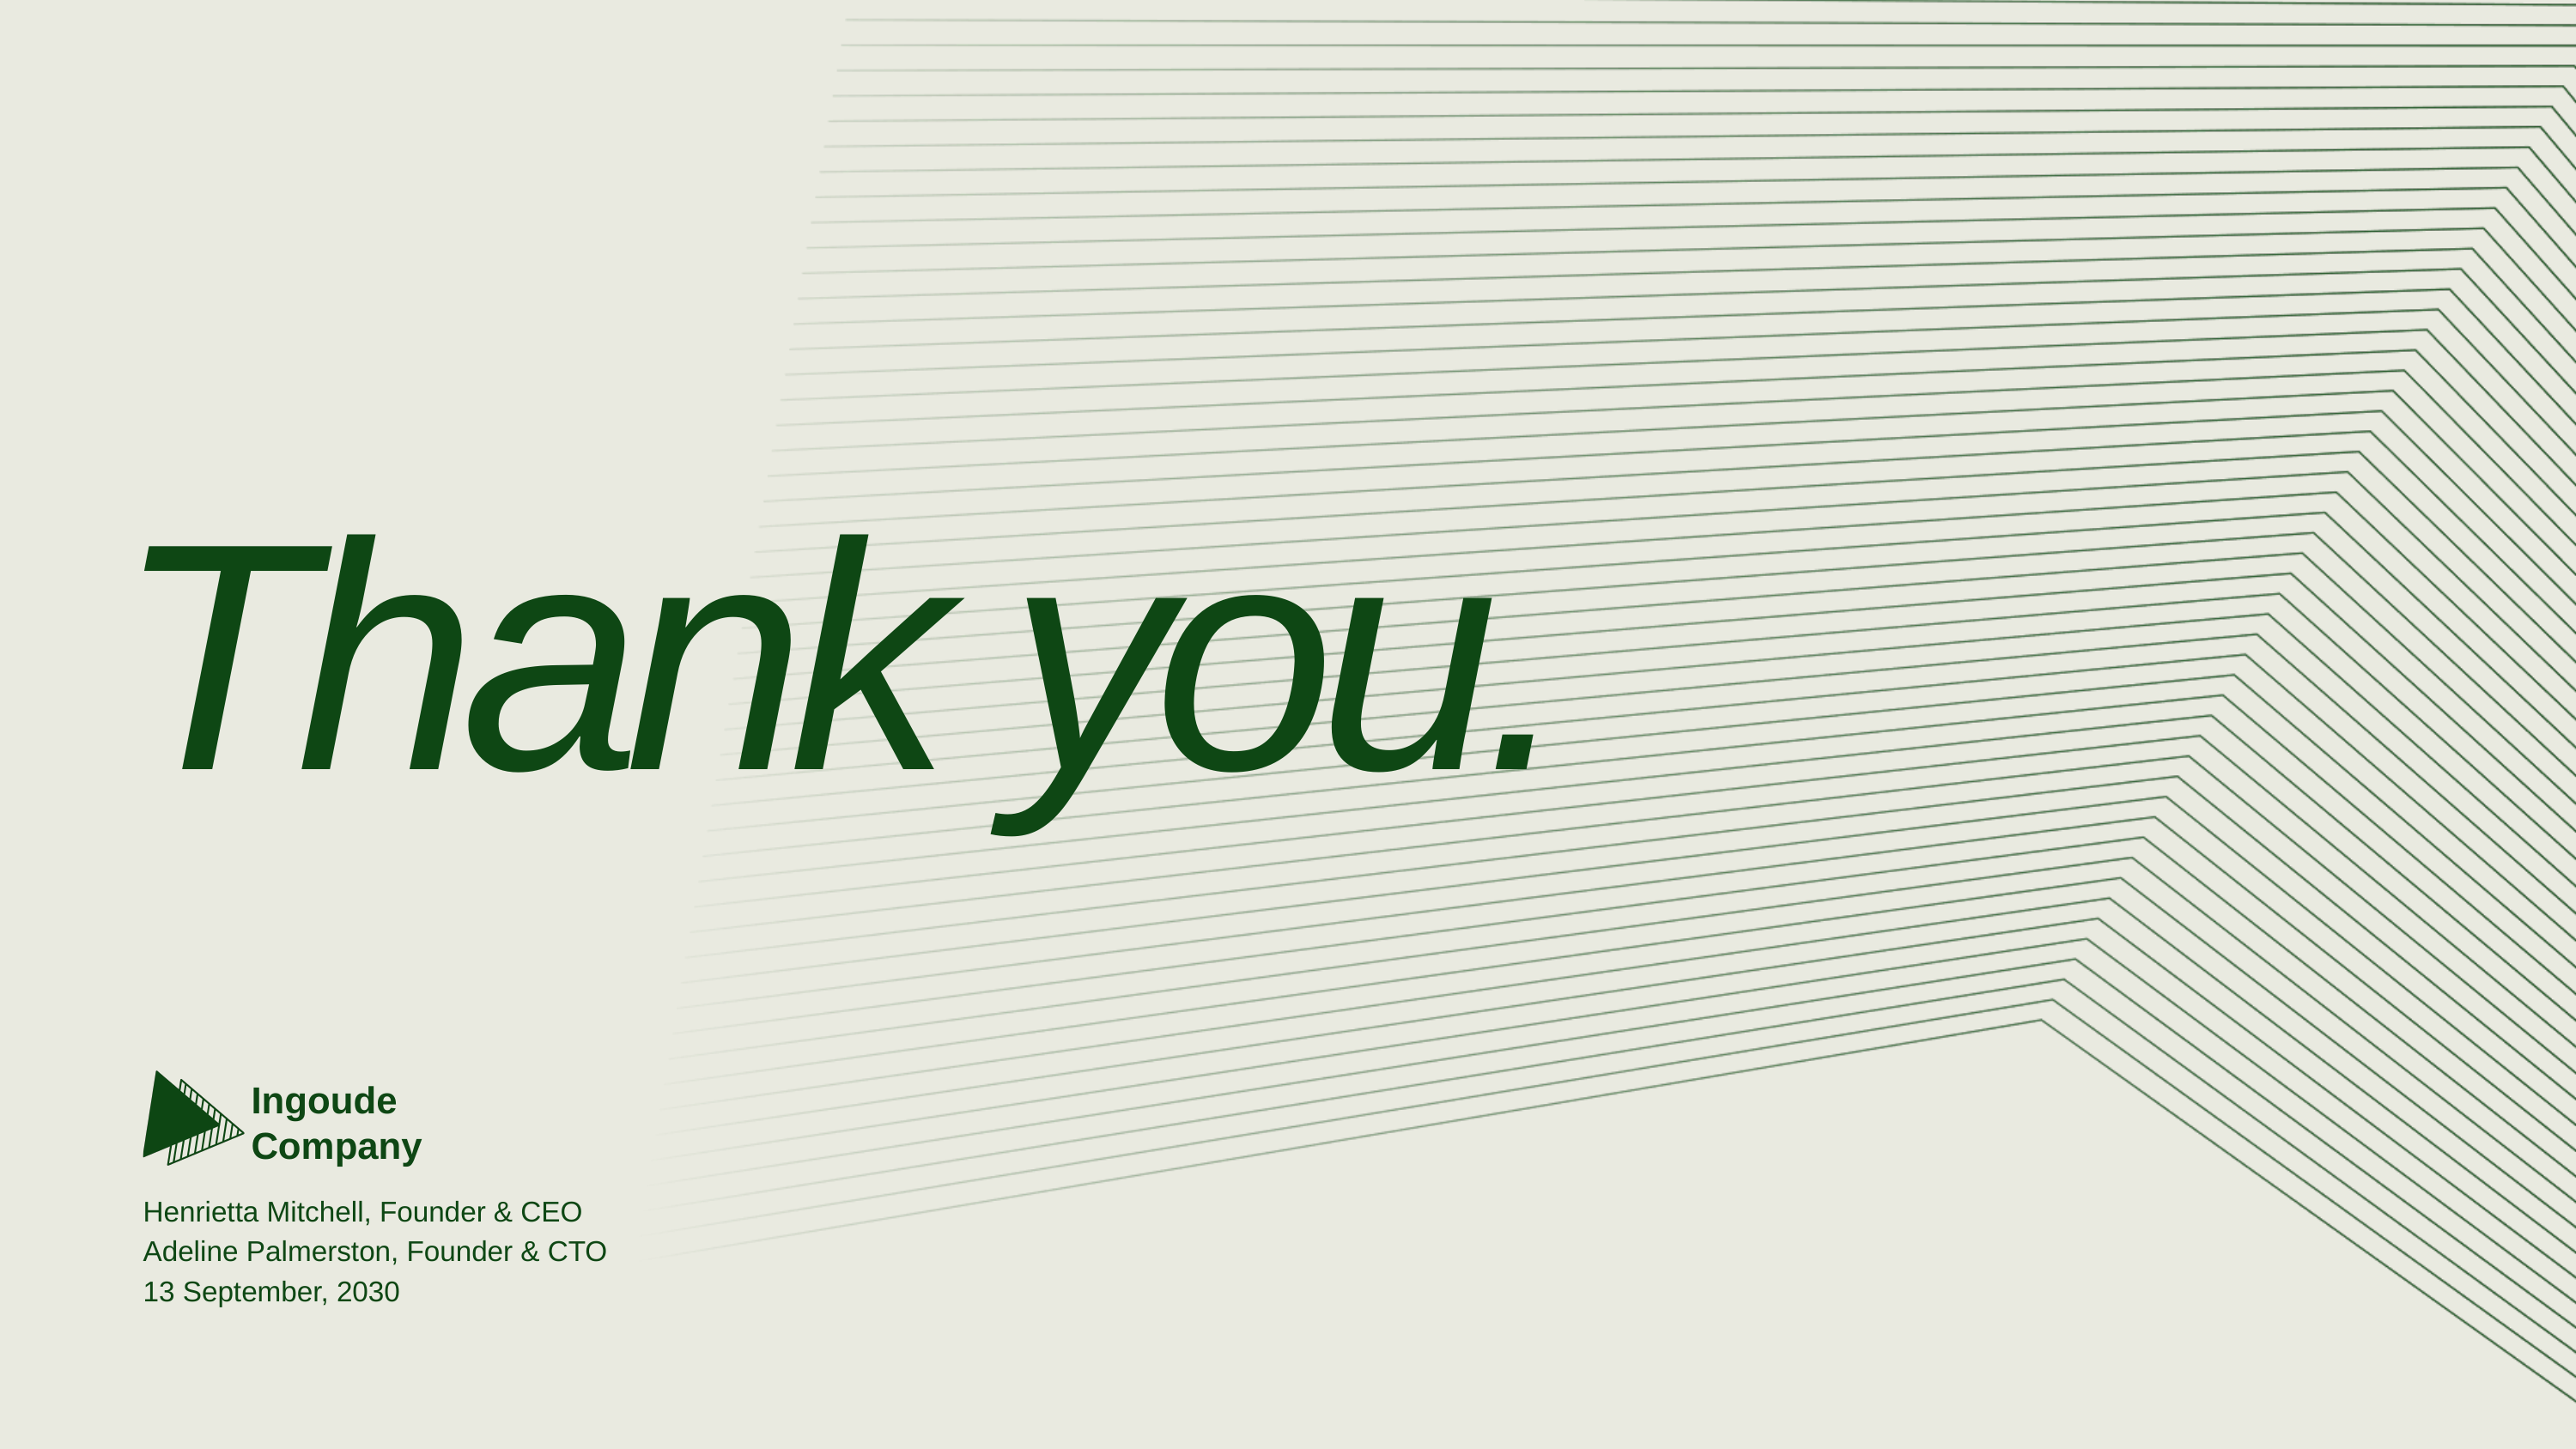

Thank you.

Ingoude Company
Henrietta Mitchell, Founder & CEO
Adeline Palmerston, Founder & CTO
13 September, 2030